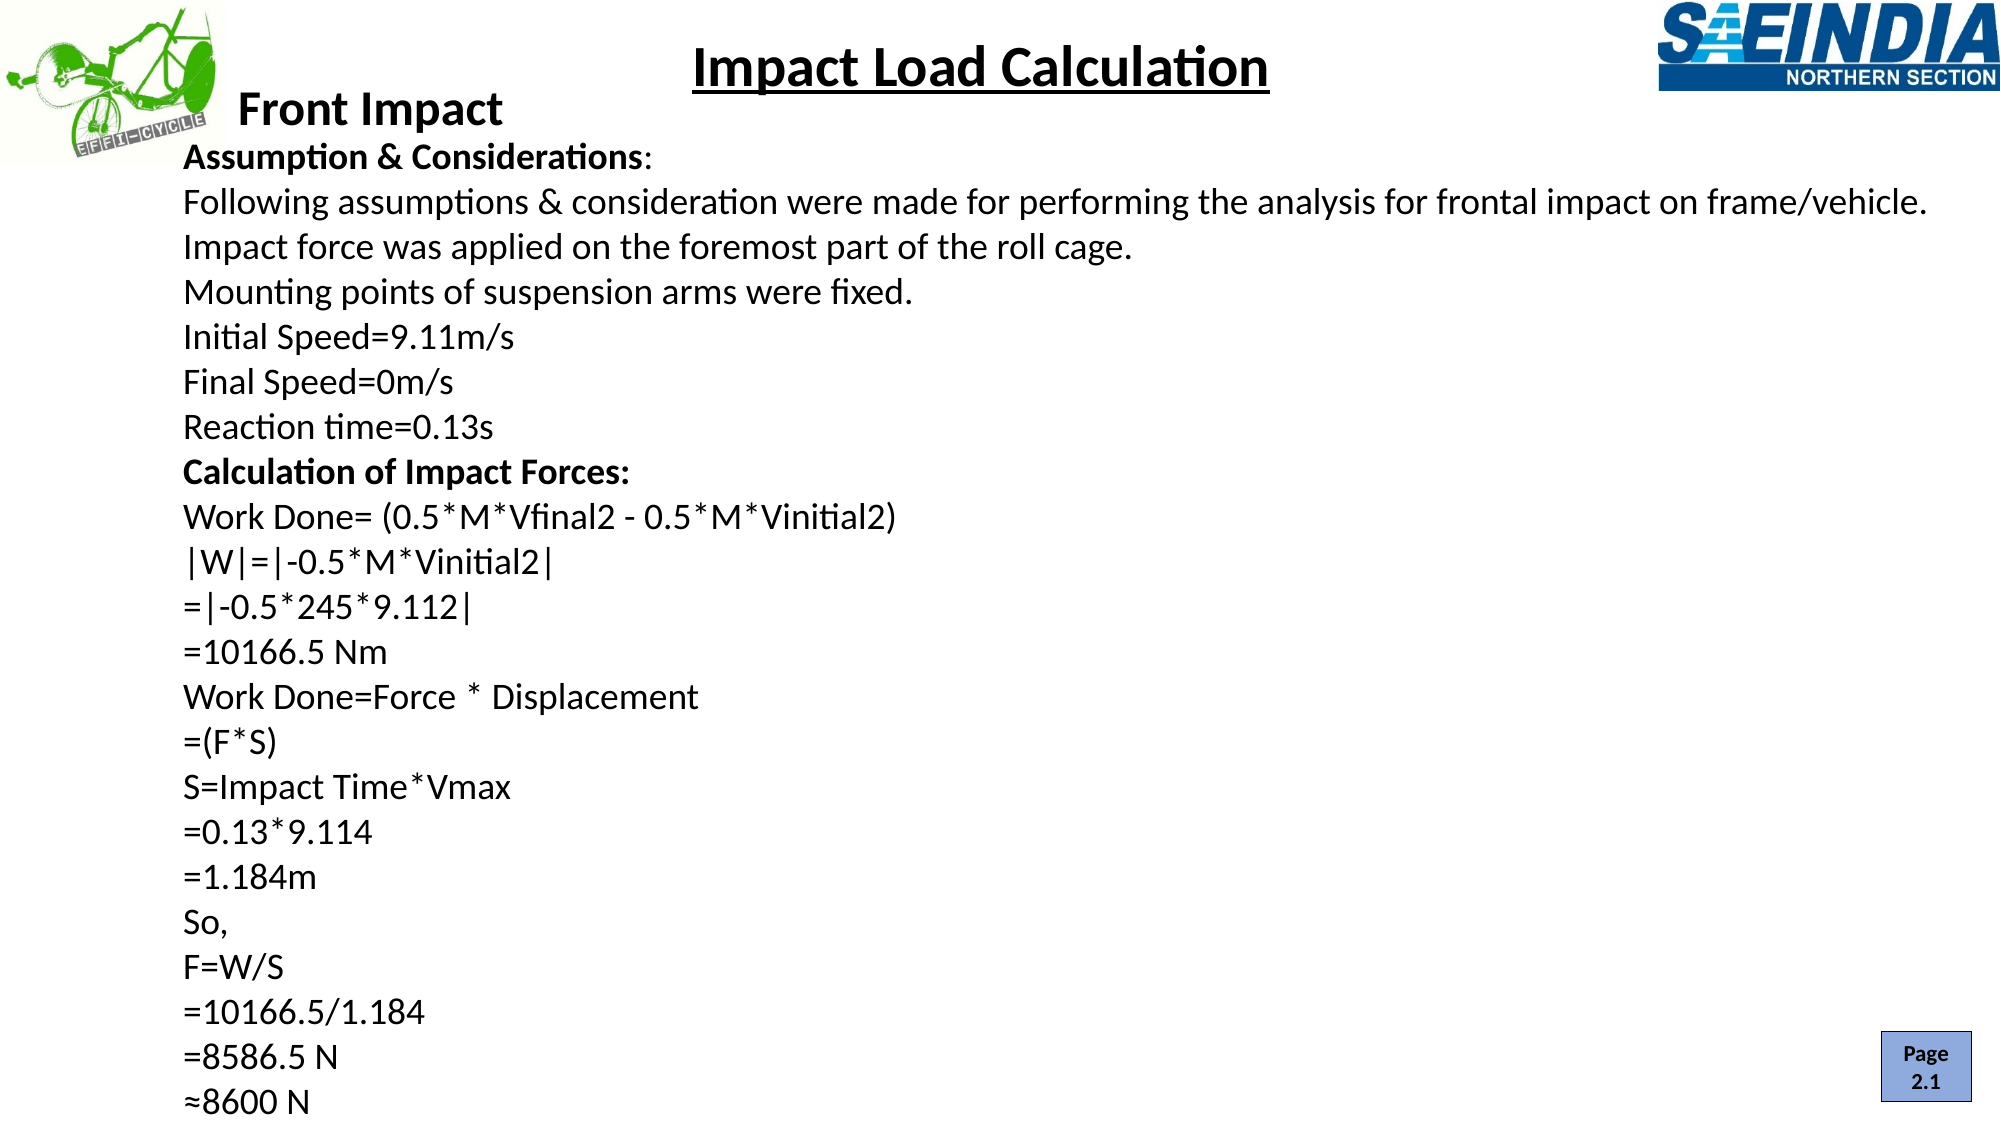

# Impact Load Calculation
Front Impact

Assumption & Considerations:
Following assumptions & consideration were made for performing the analysis for frontal impact on frame/vehicle.
Impact force was applied on the foremost part of the roll cage.
Mounting points of suspension arms were fixed.
Initial Speed=9.11m/s
Final Speed=0m/s
Reaction time=0.13s
Calculation of Impact Forces:
Work Done= (0.5*M*Vfinal2 - 0.5*M*Vinitial2)
|W|=|-0.5*M*Vinitial2|
=|-0.5*245*9.112|
=10166.5 Nm
Work Done=Force * Displacement
=(F*S)
S=Impact Time*Vmax
=0.13*9.114
=1.184m
So,
F=W/S
=10166.5/1.184
=8586.5 N
≈8600 N
Page 2.1